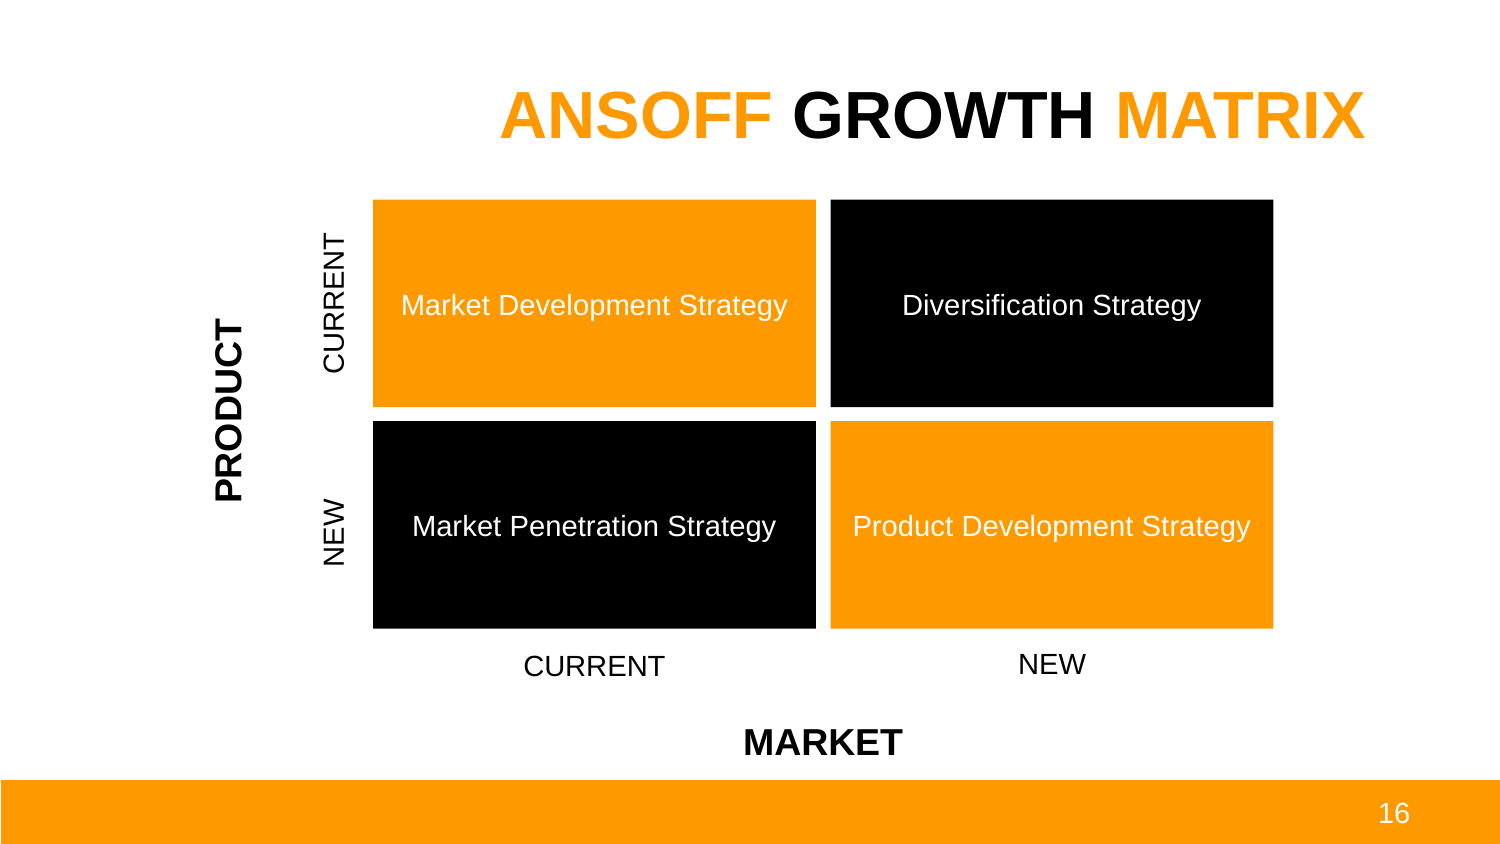

# ANSOFF GROWTH MATRIX
Market Development Strategy
Diversification Strategy
CURRENT
PRODUCT
Market Penetration Strategy
Product Development Strategy
NEW
NEW
CURRENT
MARKET